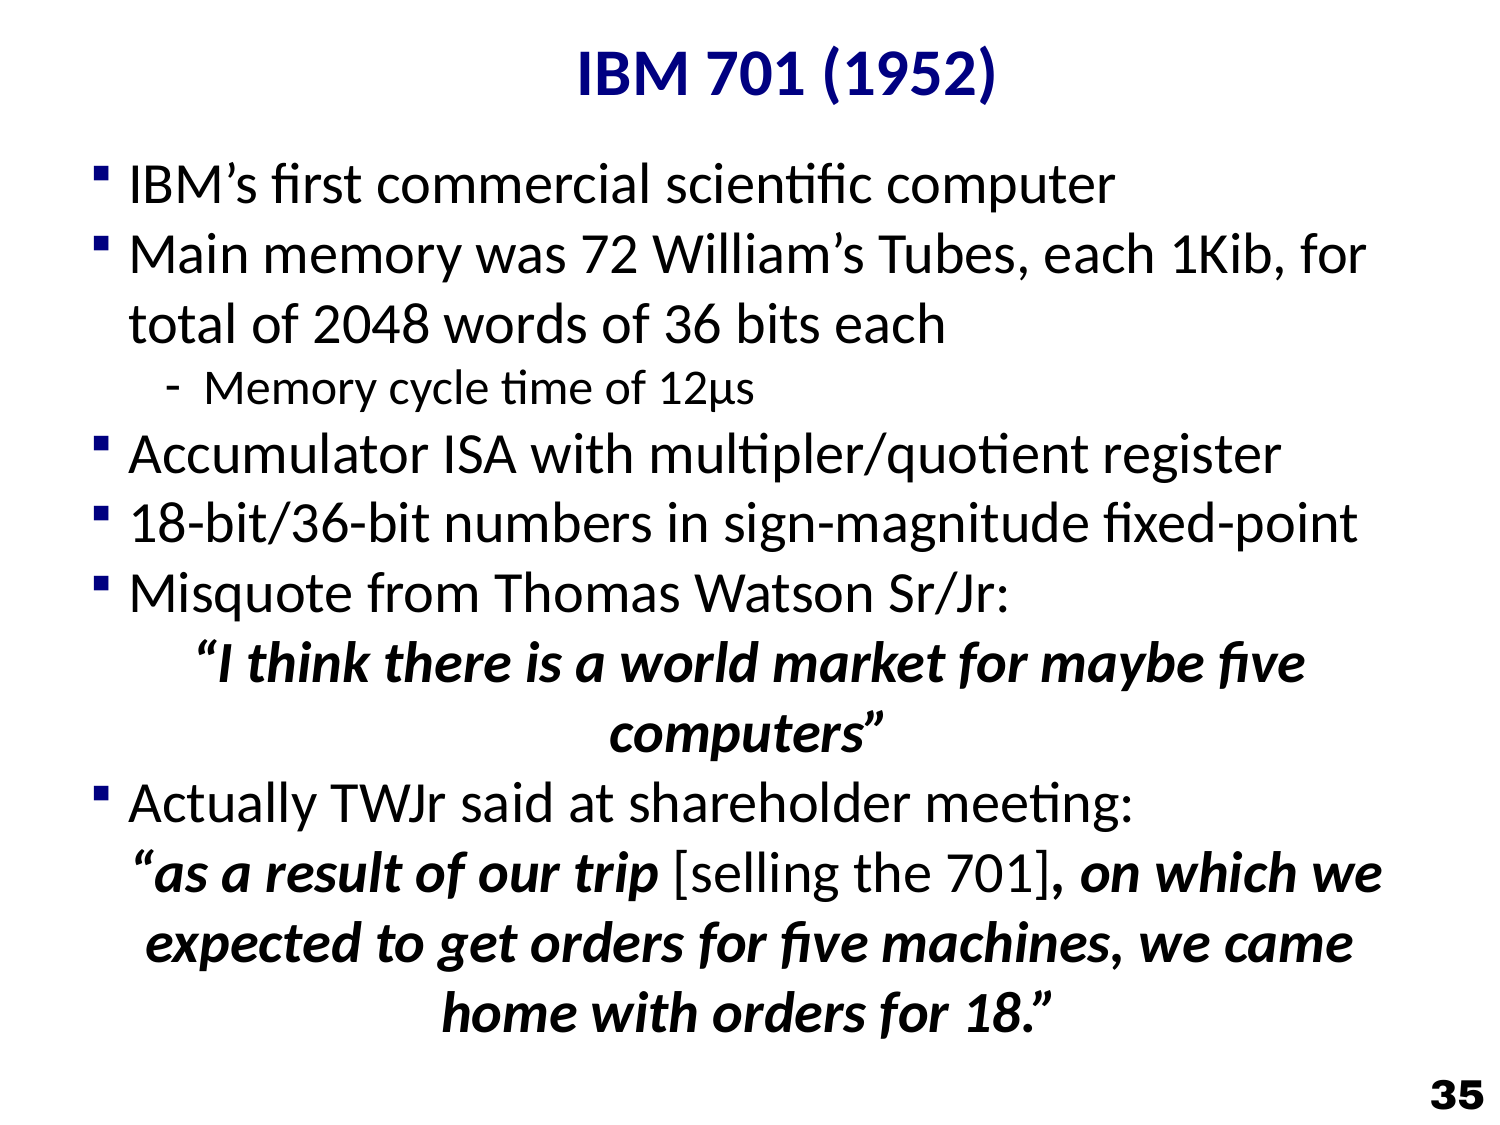

# IBM 701 (1952)
IBM’s first commercial scientific computer
Main memory was 72 William’s Tubes, each 1Kib, for total of 2048 words of 36 bits each
Memory cycle time of 12µs
Accumulator ISA with multipler/quotient register
18-bit/36-bit numbers in sign-magnitude fixed-point
Misquote from Thomas Watson Sr/Jr:
“I think there is a world market for maybe five computers”
Actually TWJr said at shareholder meeting:
 “as a result of our trip [selling the 701], on which we expected to get orders for five machines, we came home with orders for 18.”
35